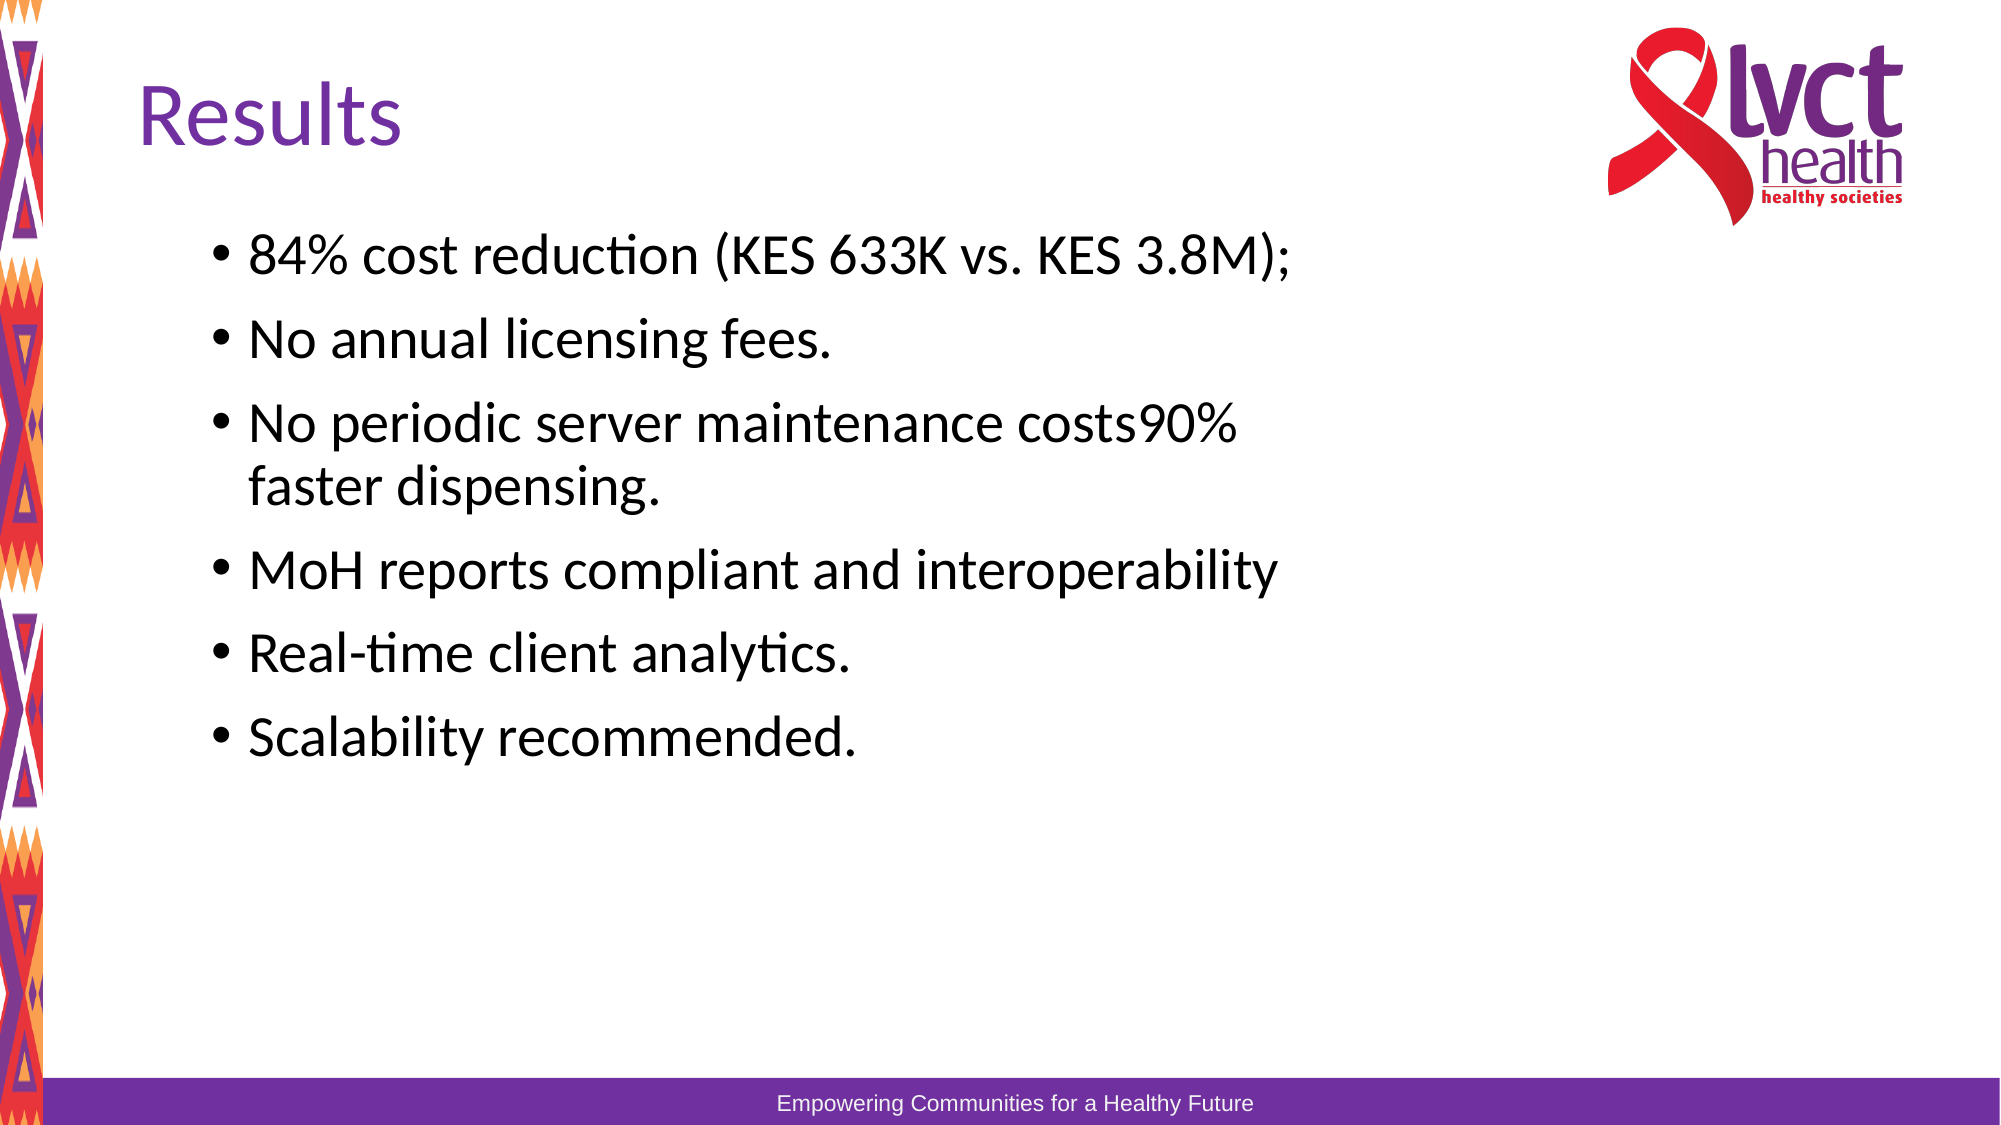

Results
84% cost reduction (KES 633K vs. KES 3.8M);
No annual licensing fees.
No periodic server maintenance costs90% faster dispensing.
MoH reports compliant and interoperability
Real-time client analytics.
Scalability recommended.